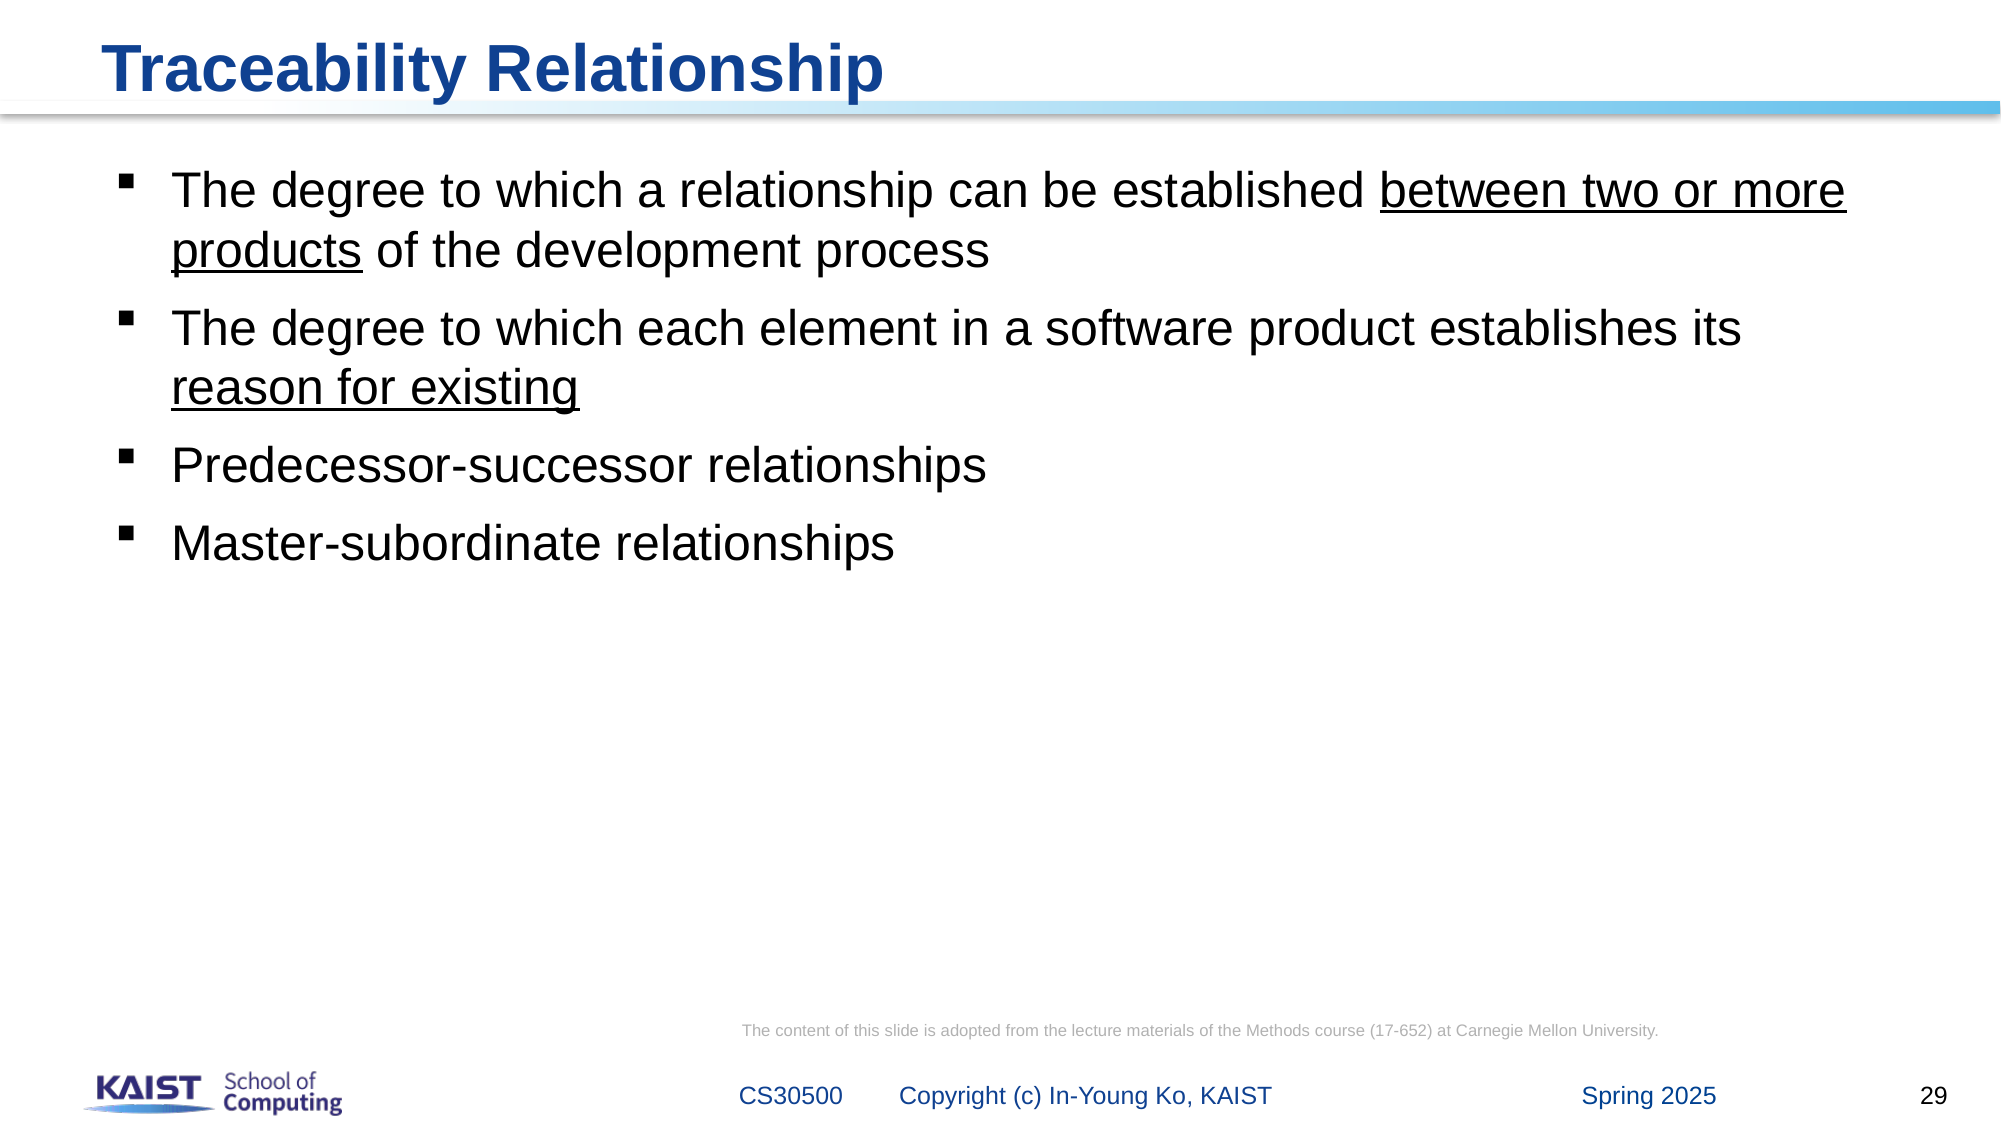

# Traceability Relationship
The degree to which a relationship can be established between two or more products of the development process
The degree to which each element in a software product establishes its reason for existing
Predecessor-successor relationships
Master-subordinate relationships
The content of this slide is adopted from the lecture materials of the Methods course (17-652) at Carnegie Mellon University.
Spring 2025
CS30500        Copyright (c) In-Young Ko, KAIST
29